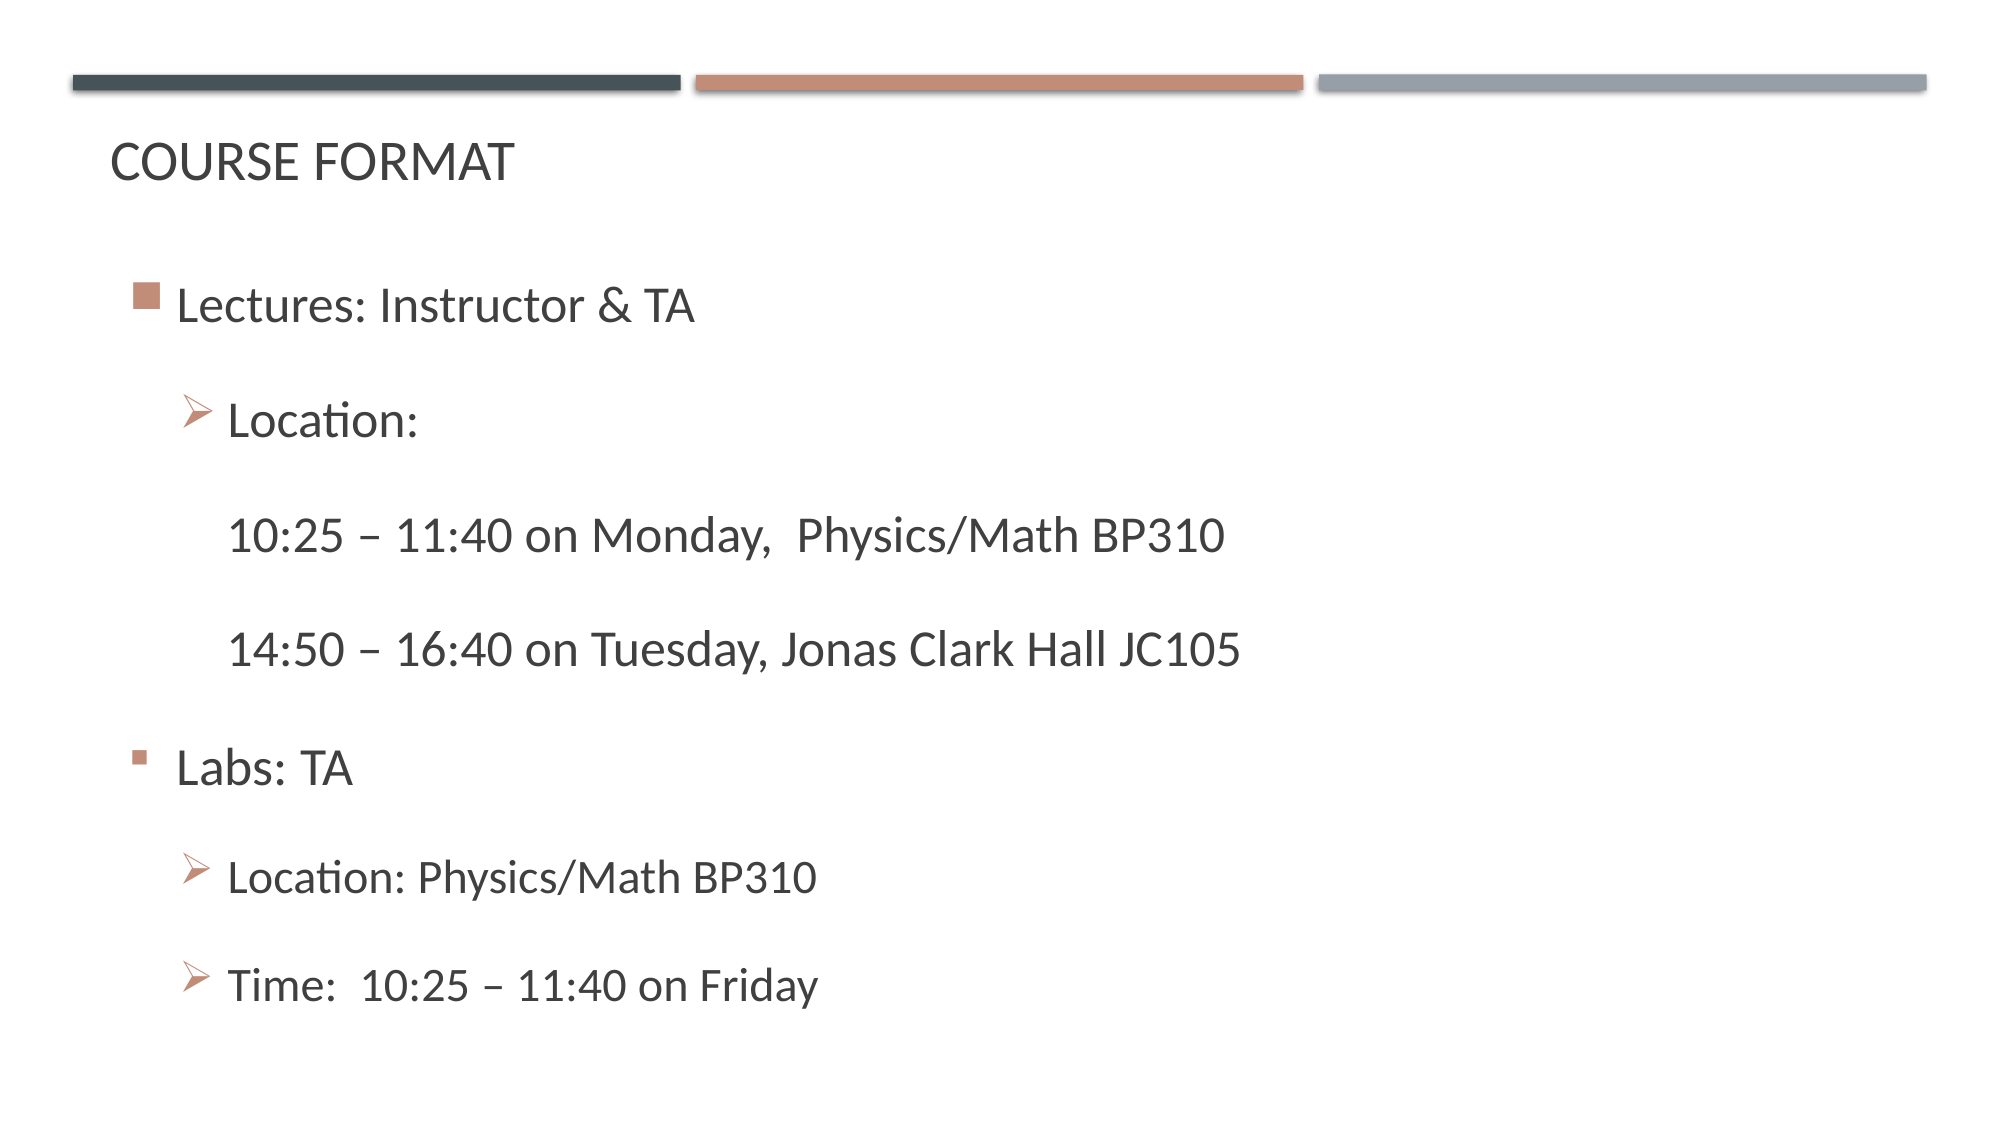

# Course format
Lectures: Instructor & TA
Location:
    10:25 – 11:40 on Monday,  Physics/Math BP310
    14:50 – 16:40 on Tuesday, Jonas Clark Hall JC105
Labs: TA
Location: Physics/Math BP310
Time:  10:25 – 11:40 on Friday